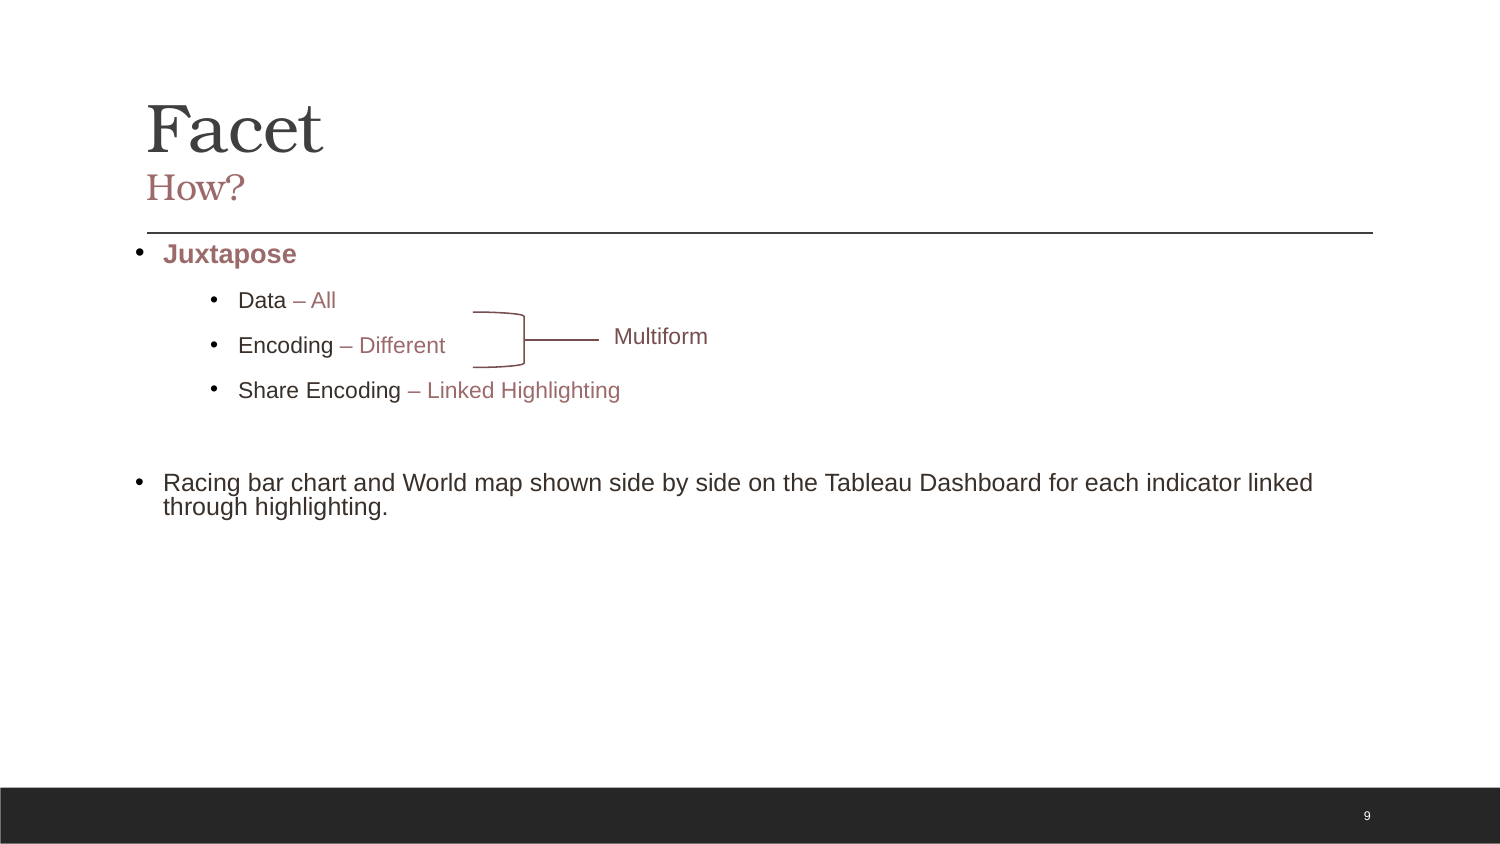

# Facet How?
Juxtapose
Data – All
Encoding – Different
Share Encoding – Linked Highlighting

Racing bar chart and World map shown side by side on the Tableau Dashboard for each indicator linked through highlighting.

Multiform
9